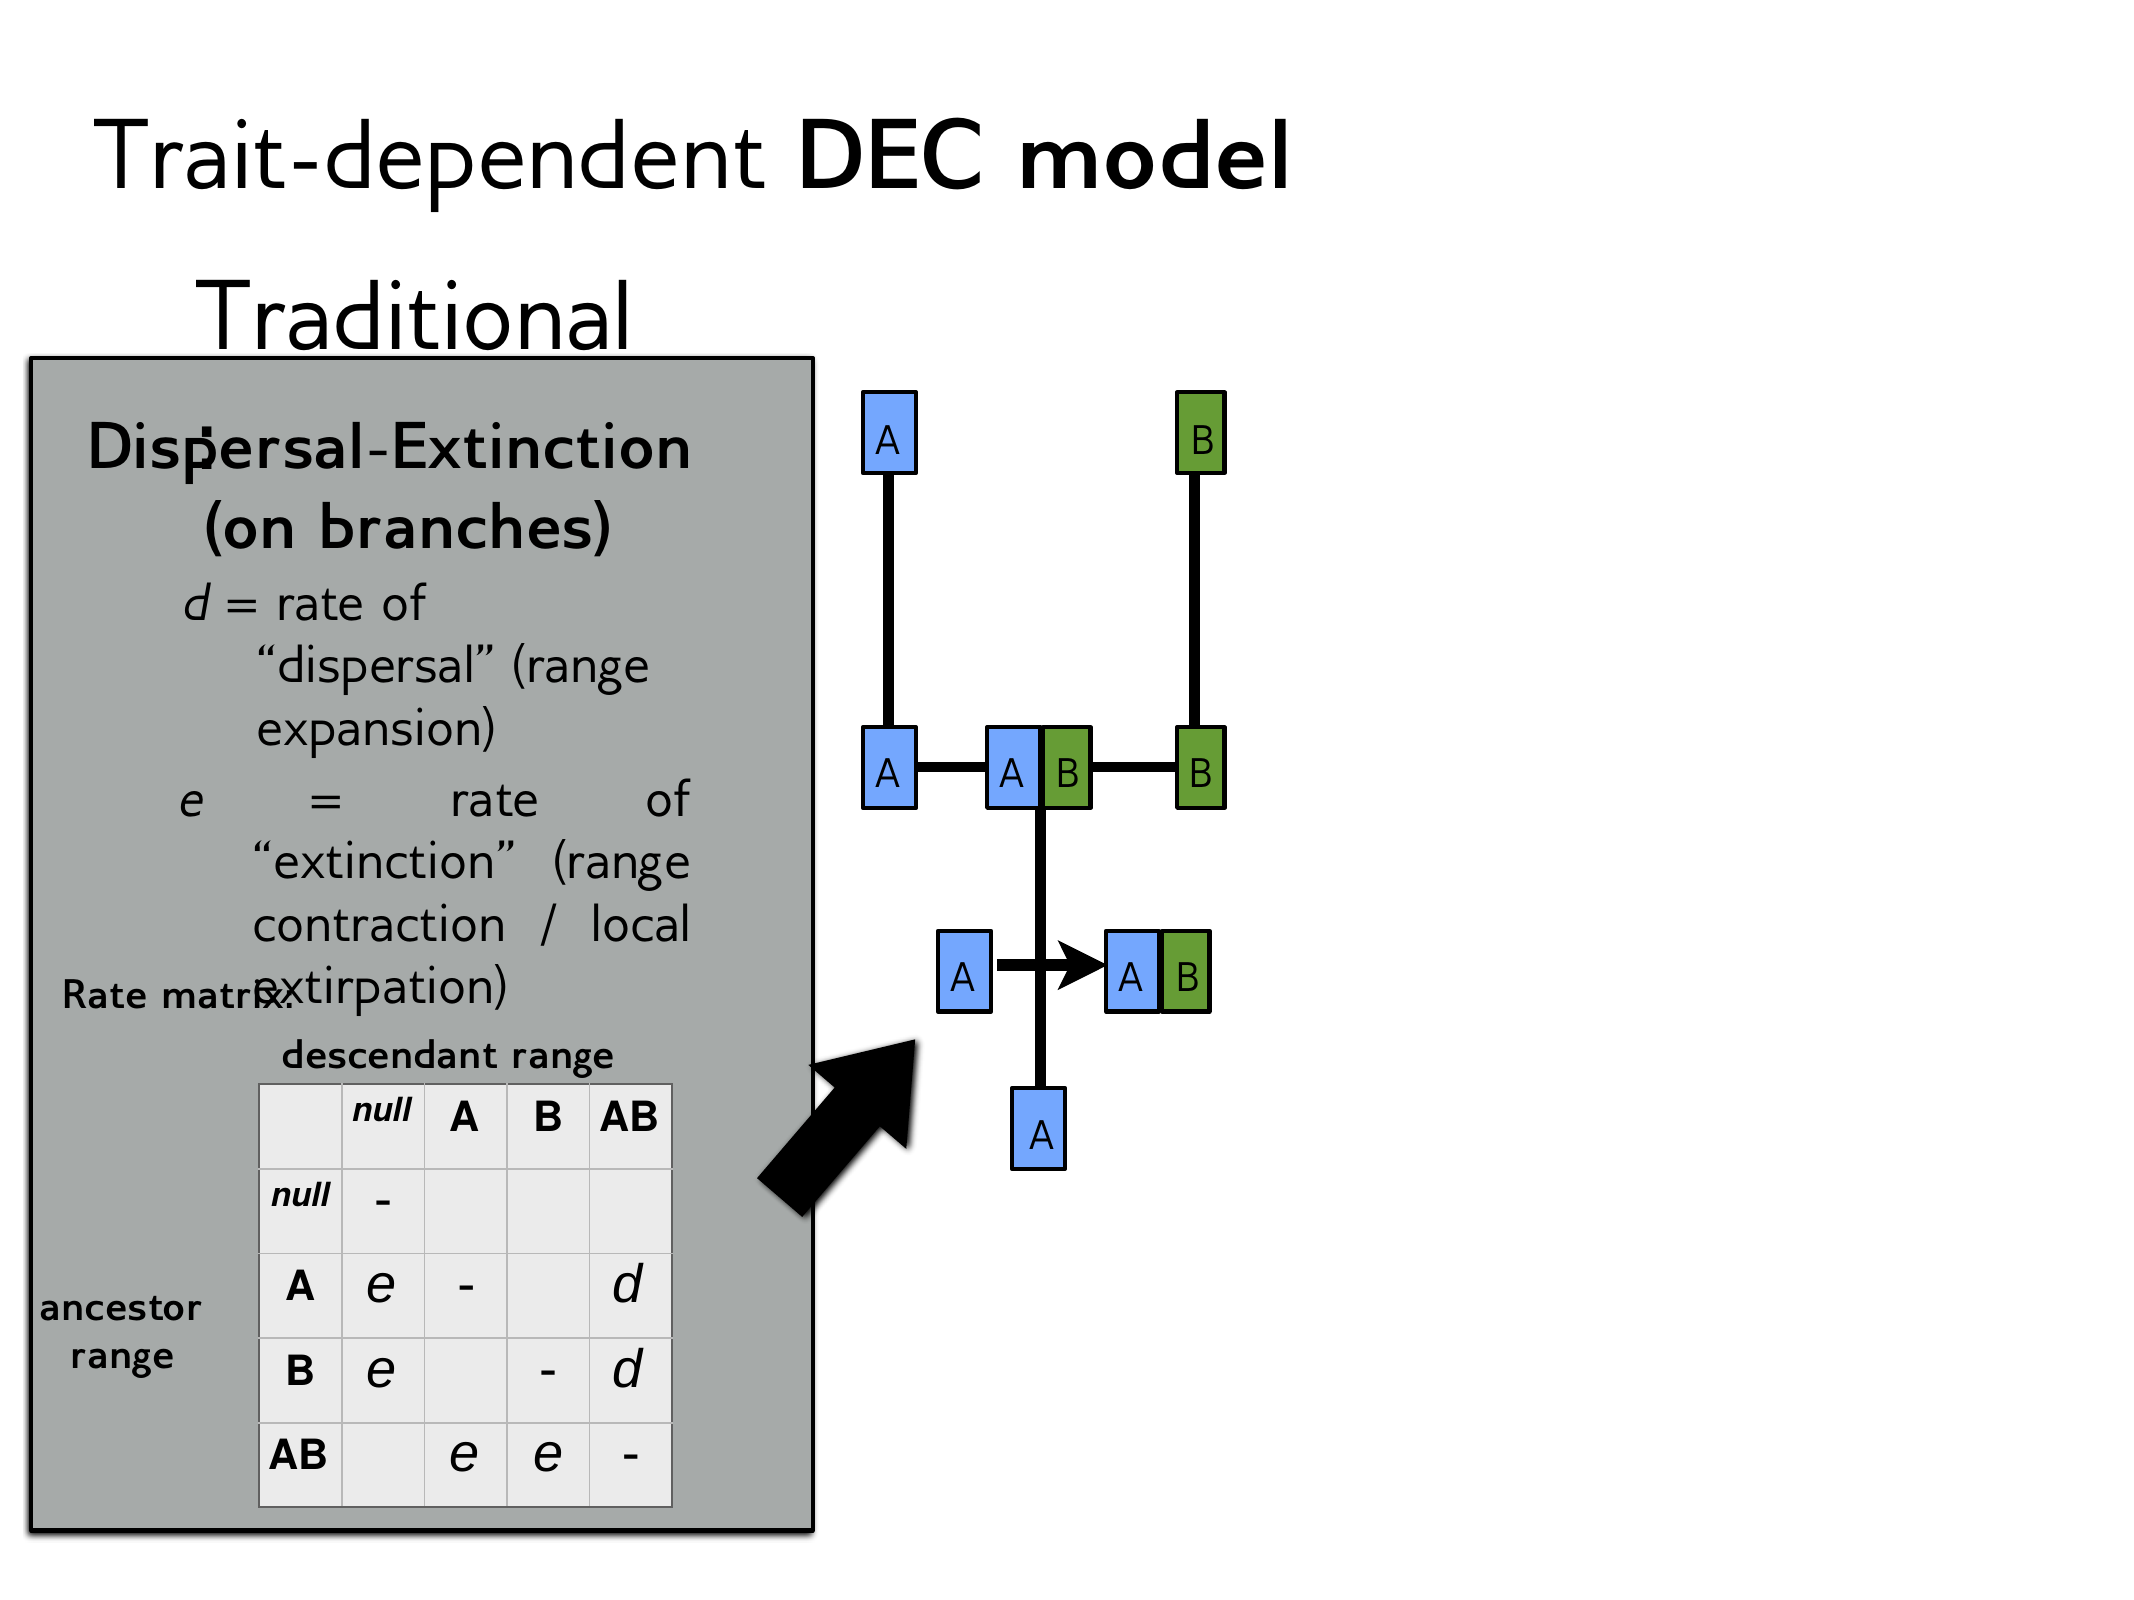

Trait-dependent DEC model
Traditional:

Dispersal-Extinction (on branches)
d = rate of “dispersal” (range expansion)
e = rate of “extinction” (range contraction / local extirpation)
A	B

A
A	B
B

A
A	B

Rate matrix:
descendant range

|  | null | A | B | AB |
| --- | --- | --- | --- | --- |
| null | - |  |  |  |
| A | e | - |  | d |
| B | e |  | - | d |
| AB |  | e | e | - |

A

ancestor range